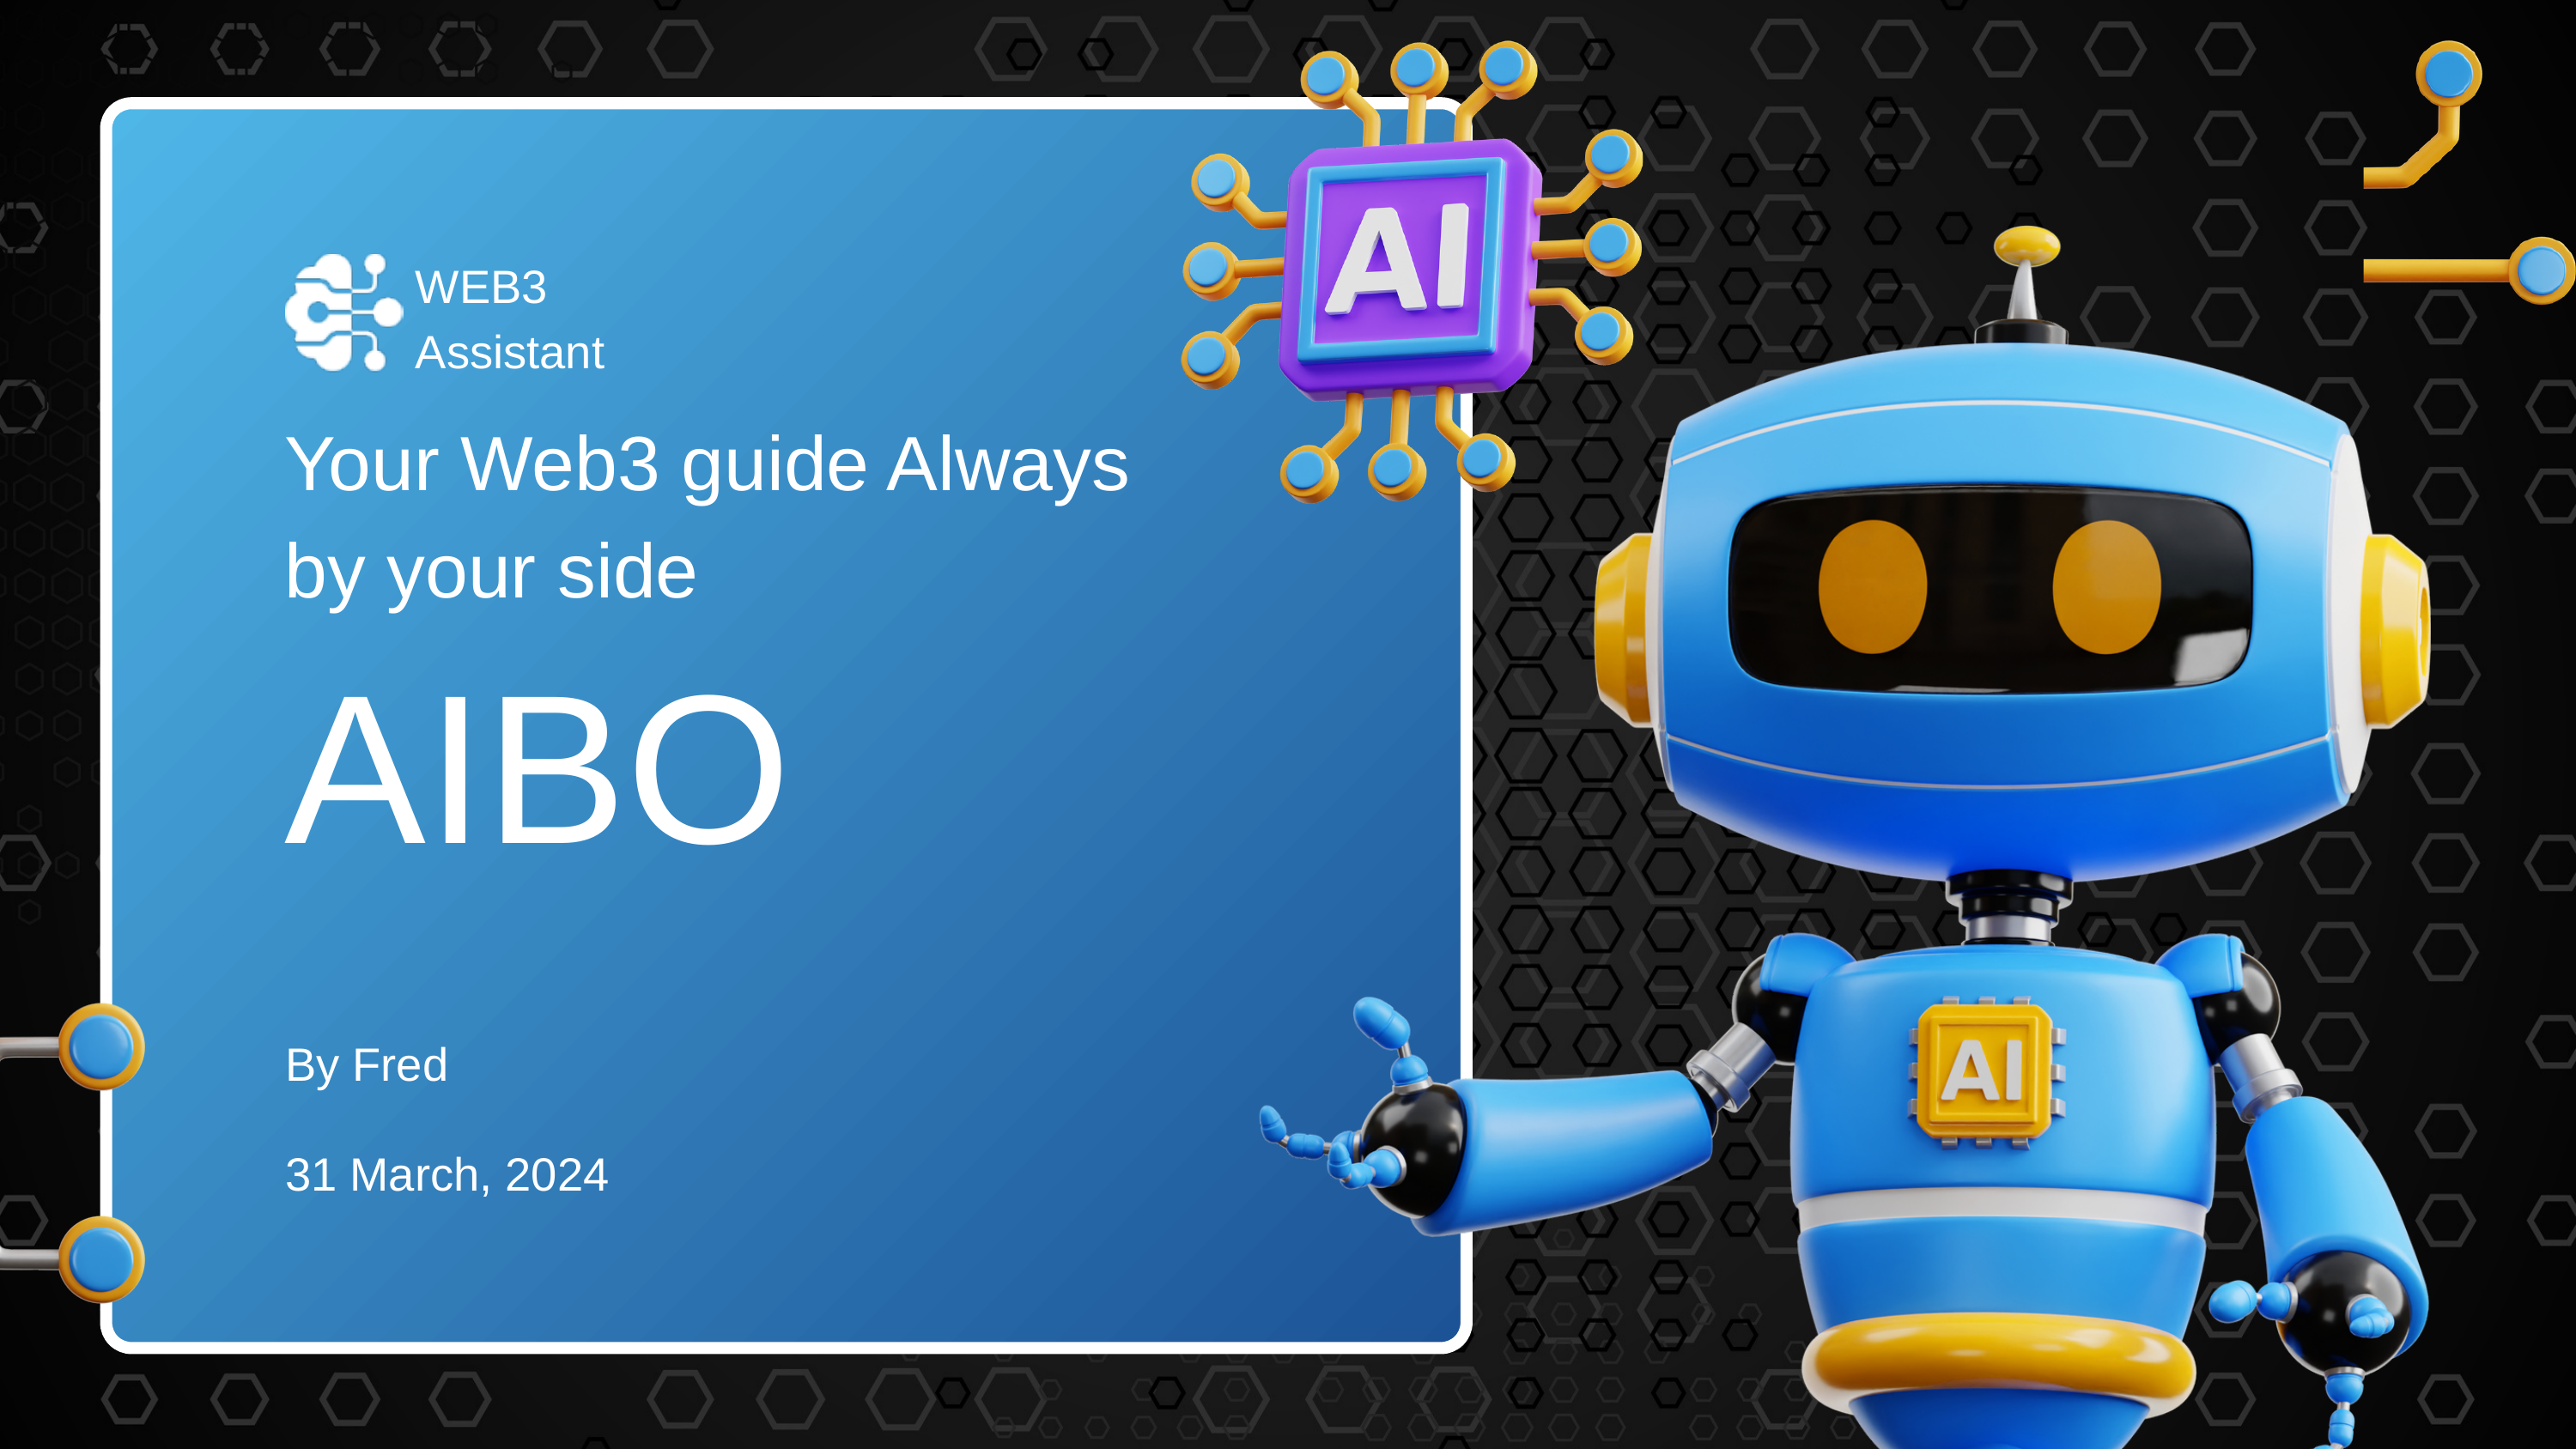

WEB3 Assistant

Your Web3 guide Always by your side
AIBO

By Fred
31 March, 2024